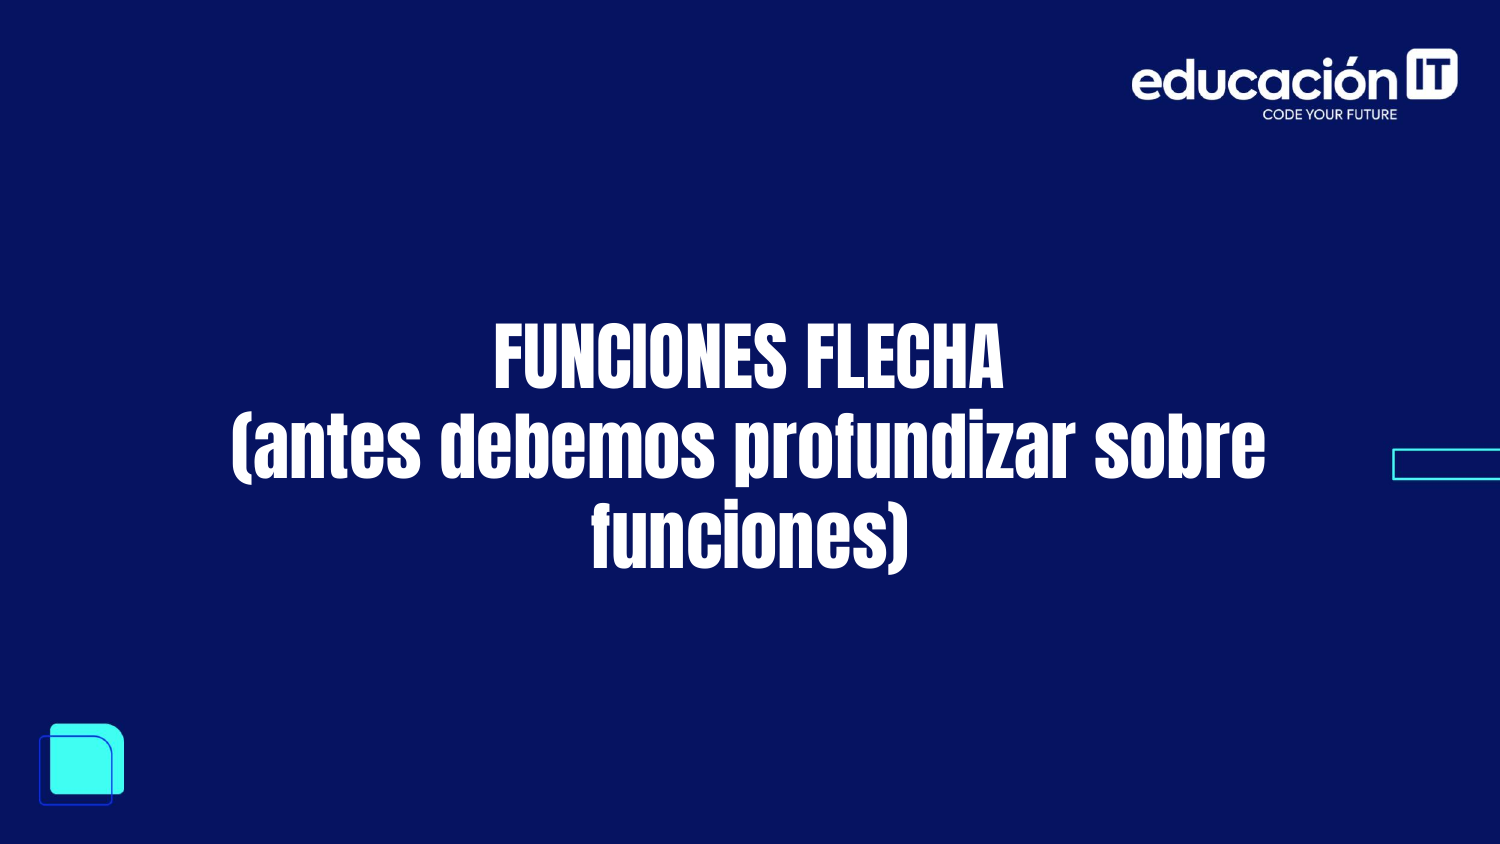

FUNCIONES FLECHA
(antes debemos profundizar sobre funciones)